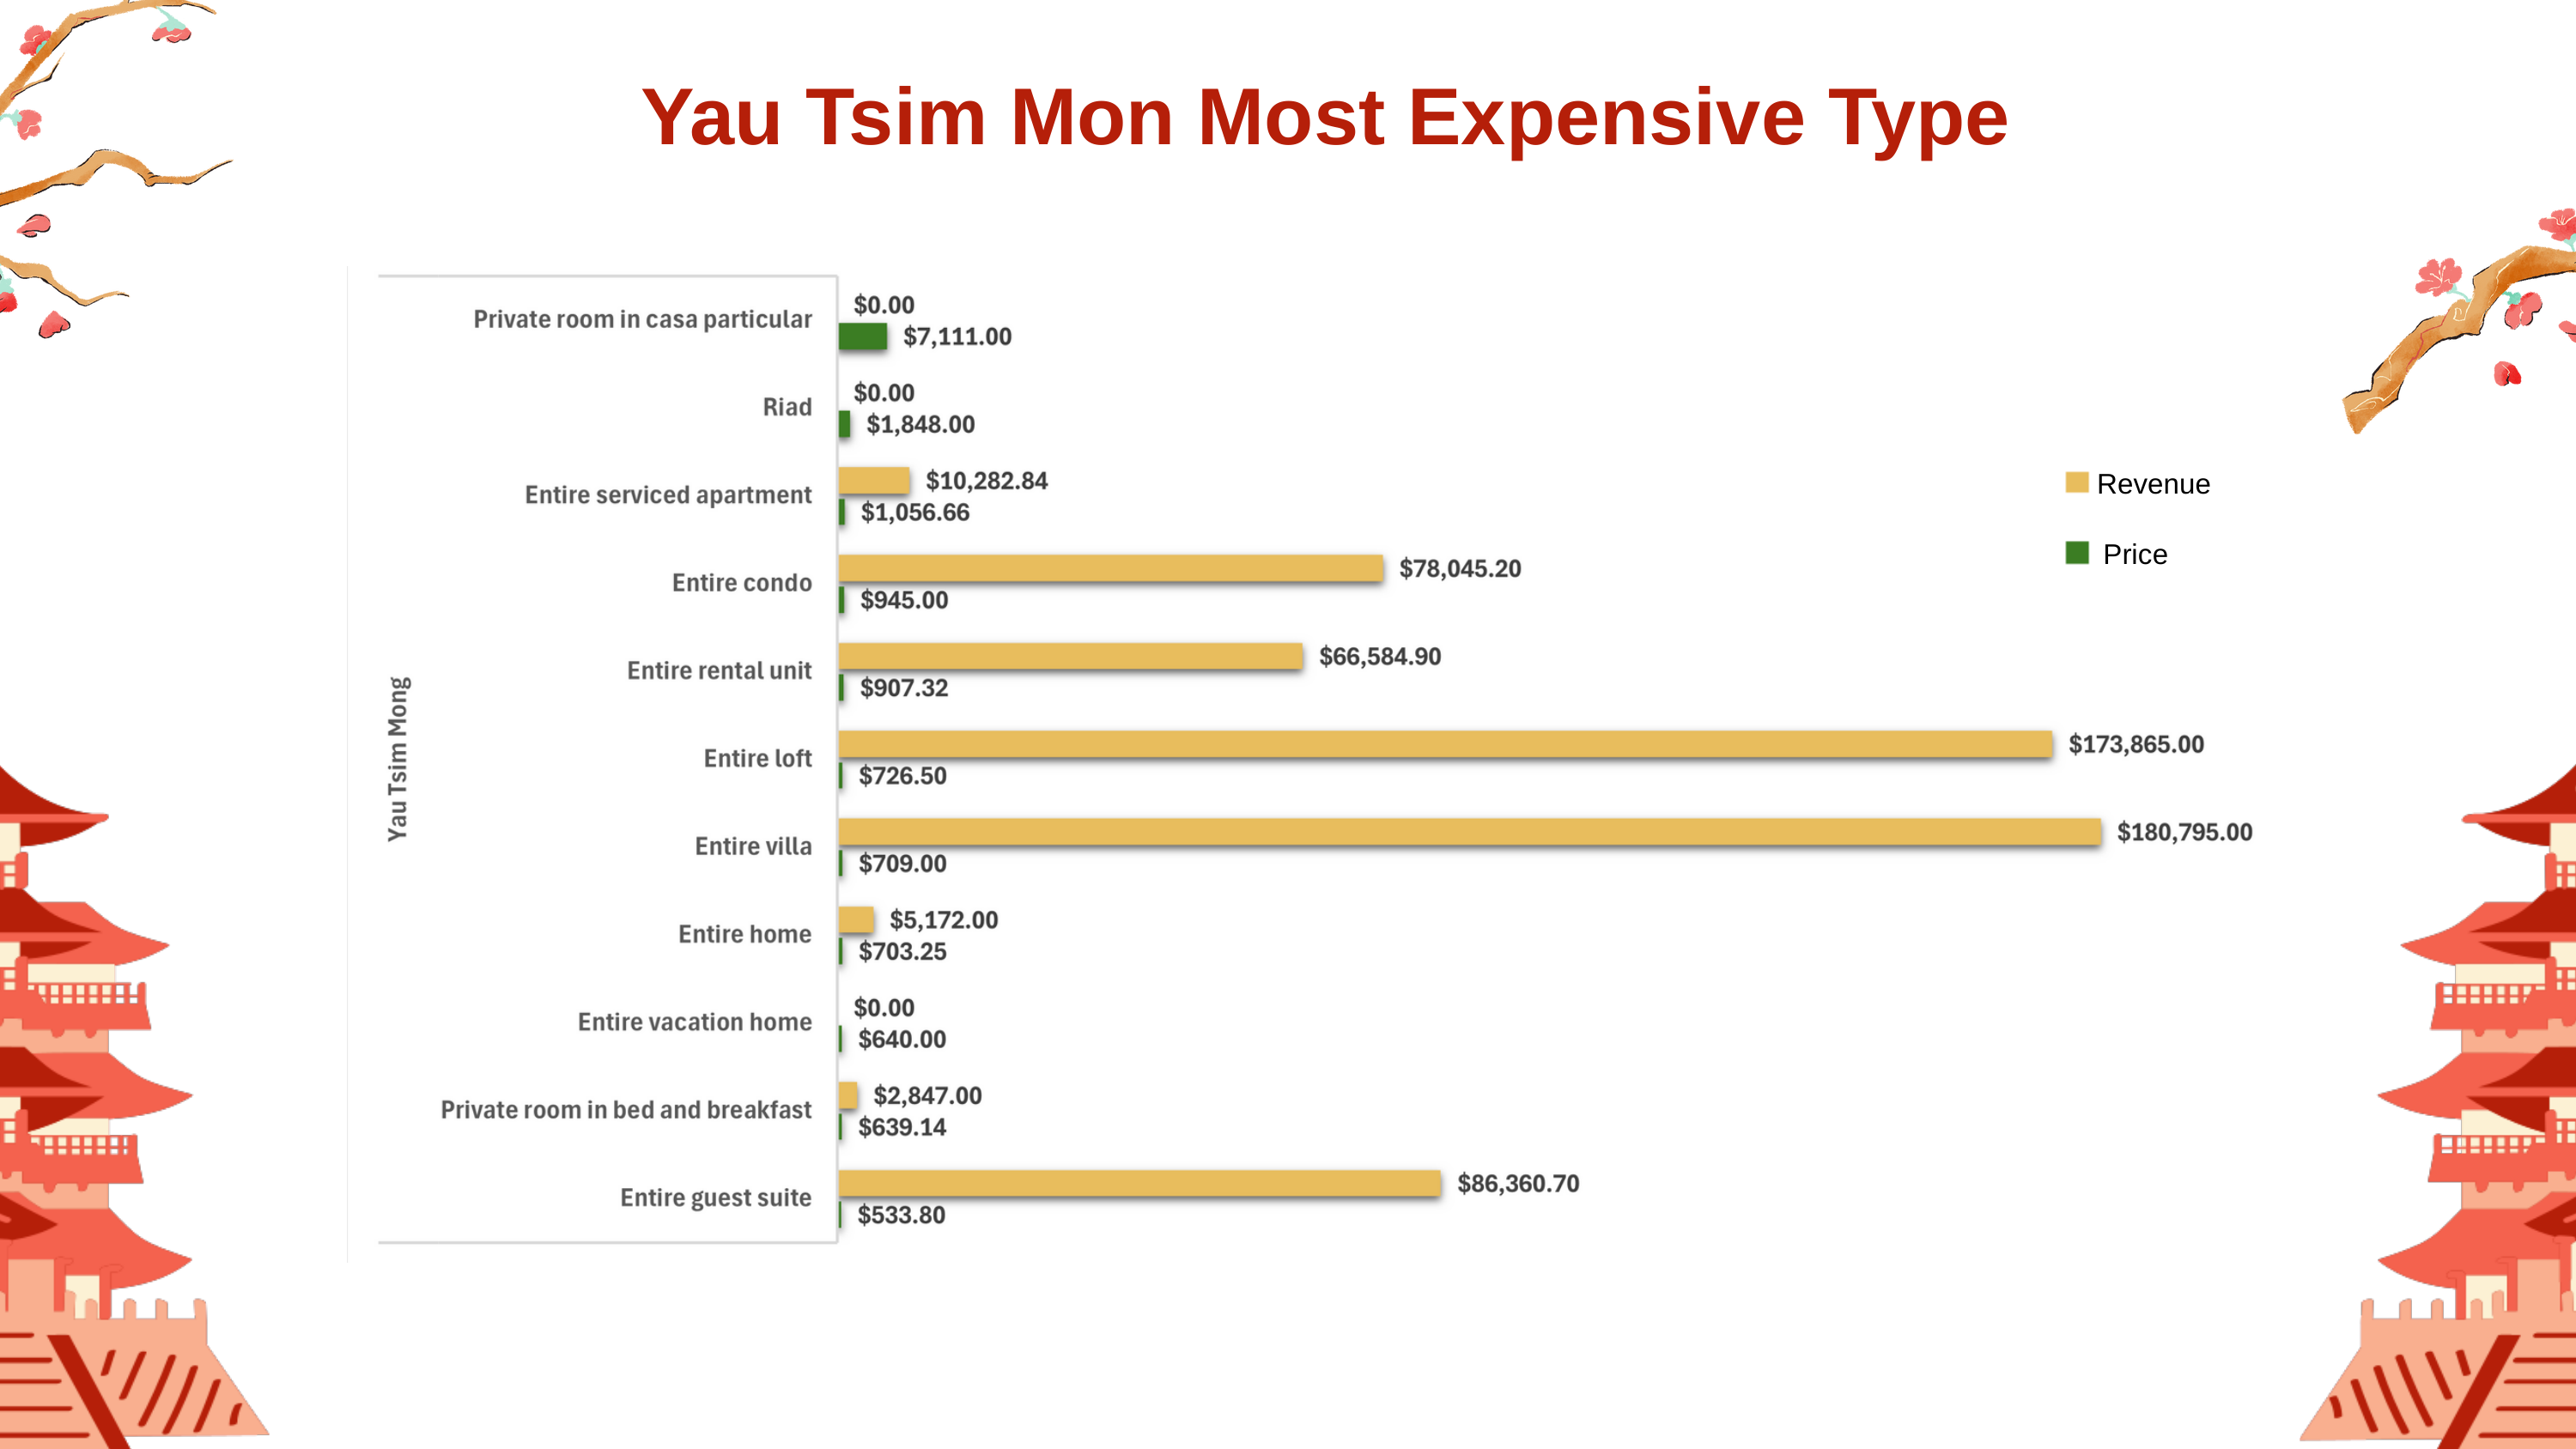

Yau Tsim Mon Most Expensive Type

Revenue
Price